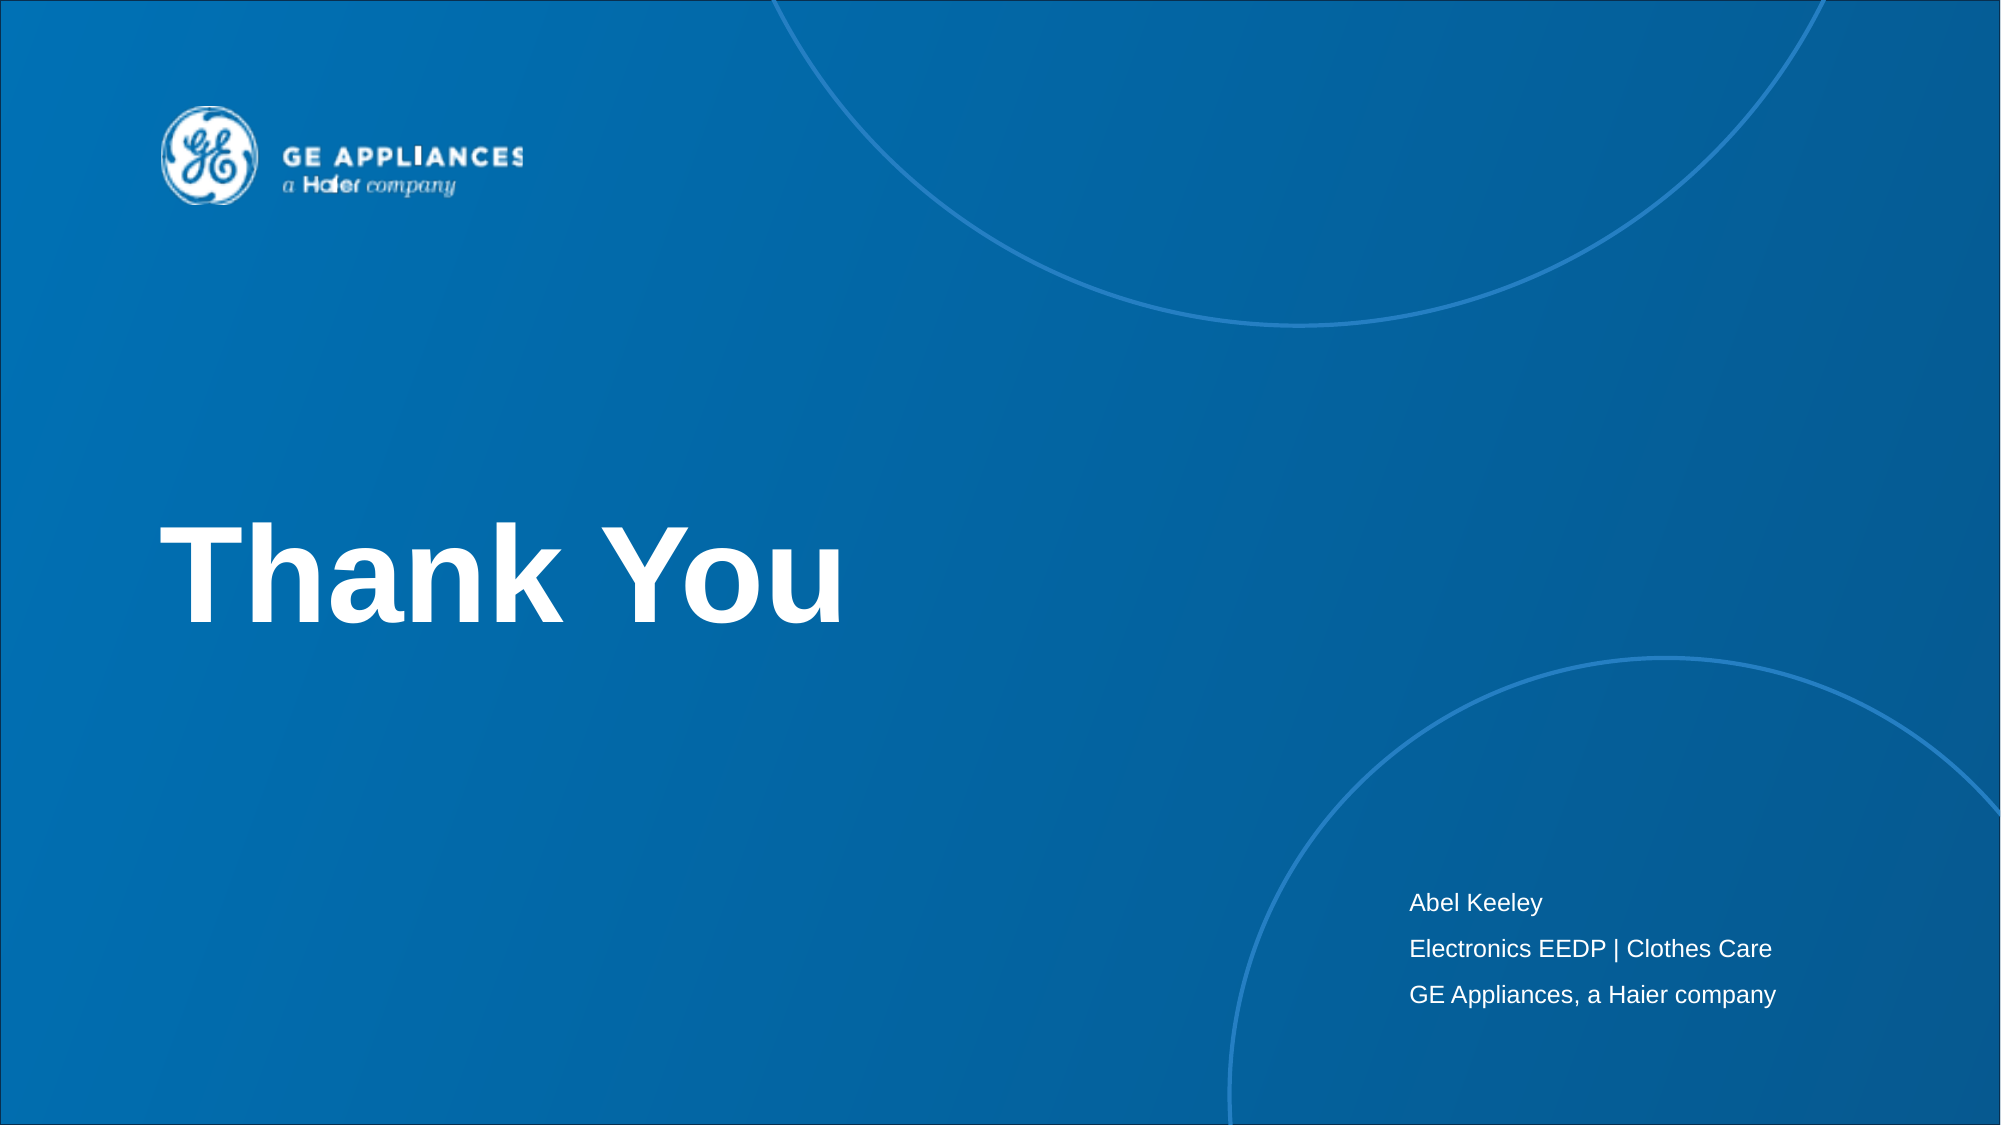

Thank You
Abel Keeley
Electronics EEDP | Clothes Care
GE Appliances, a Haier company